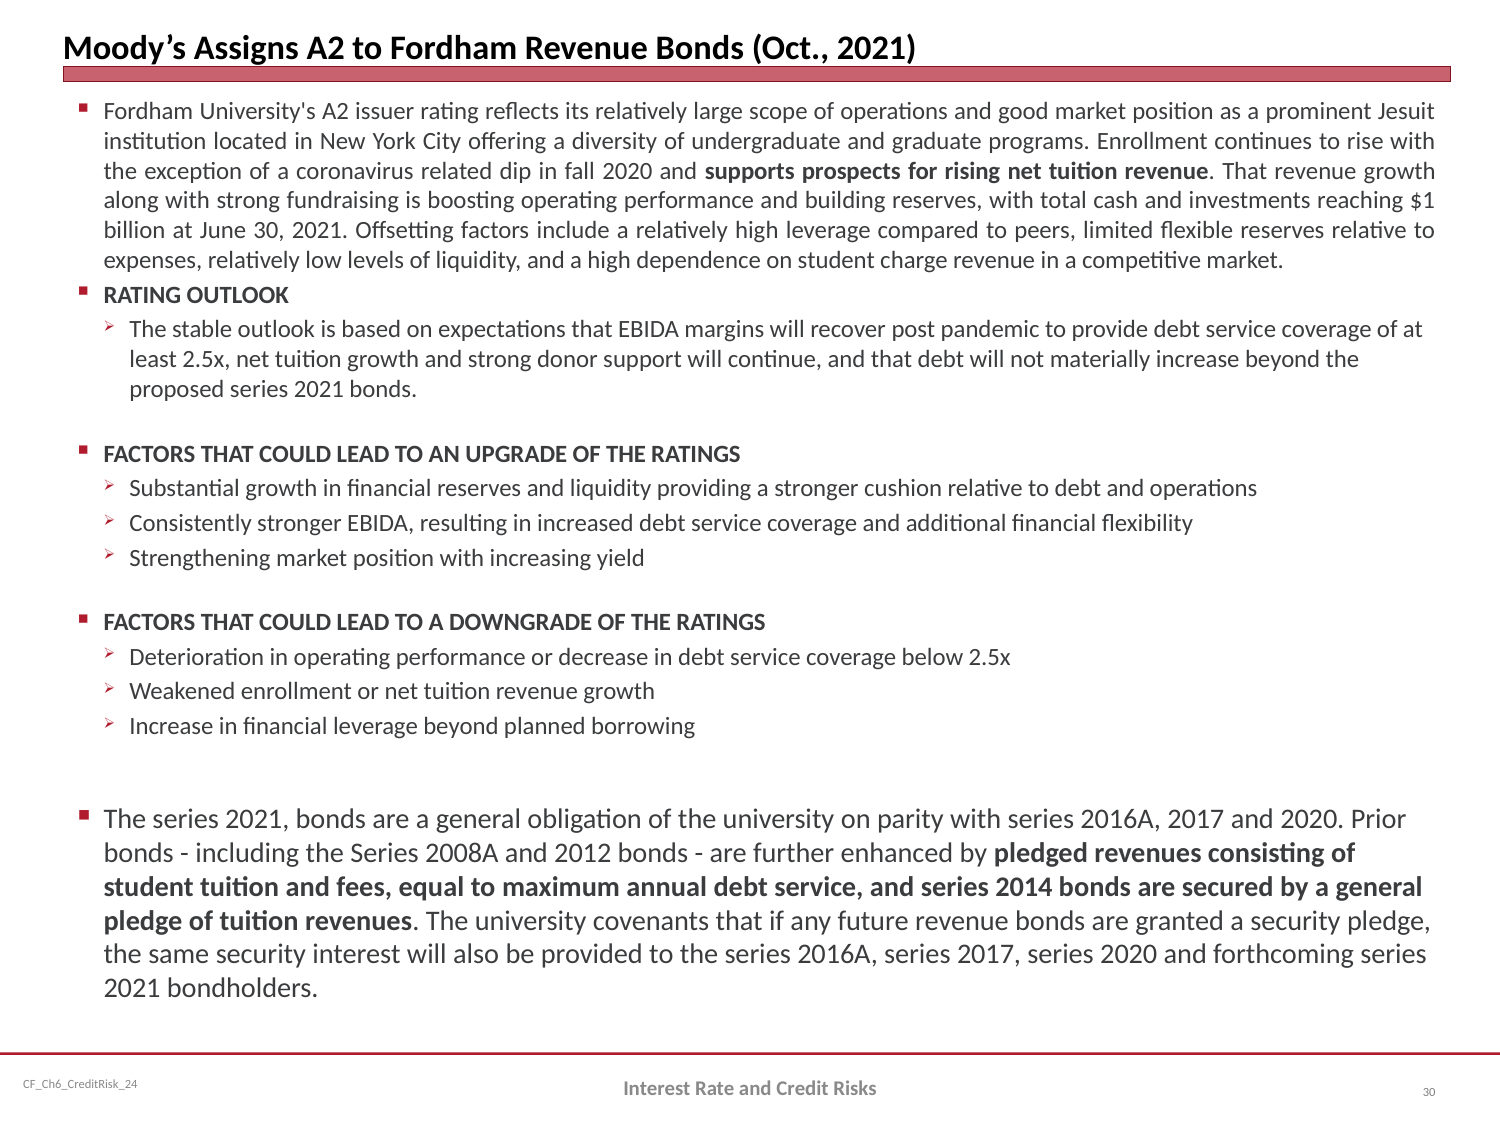

# Moody’s Assigns A2 to Fordham Revenue Bonds (Oct., 2021)
Fordham University's A2 issuer rating reflects its relatively large scope of operations and good market position as a prominent Jesuit institution located in New York City offering a diversity of undergraduate and graduate programs. Enrollment continues to rise with the exception of a coronavirus related dip in fall 2020 and supports prospects for rising net tuition revenue. That revenue growth along with strong fundraising is boosting operating performance and building reserves, with total cash and investments reaching $1 billion at June 30, 2021. Offsetting factors include a relatively high leverage compared to peers, limited flexible reserves relative to expenses, relatively low levels of liquidity, and a high dependence on student charge revenue in a competitive market.
RATING OUTLOOK
The stable outlook is based on expectations that EBIDA margins will recover post pandemic to provide debt service coverage of at least 2.5x, net tuition growth and strong donor support will continue, and that debt will not materially increase beyond the proposed series 2021 bonds.
FACTORS THAT COULD LEAD TO AN UPGRADE OF THE RATINGS
Substantial growth in financial reserves and liquidity providing a stronger cushion relative to debt and operations
Consistently stronger EBIDA, resulting in increased debt service coverage and additional financial flexibility
Strengthening market position with increasing yield
FACTORS THAT COULD LEAD TO A DOWNGRADE OF THE RATINGS
Deterioration in operating performance or decrease in debt service coverage below 2.5x
Weakened enrollment or net tuition revenue growth
Increase in financial leverage beyond planned borrowing

The series 2021, bonds are a general obligation of the university on parity with series 2016A, 2017 and 2020. Prior bonds - including the Series 2008A and 2012 bonds - are further enhanced by pledged revenues consisting of student tuition and fees, equal to maximum annual debt service, and series 2014 bonds are secured by a general pledge of tuition revenues. The university covenants that if any future revenue bonds are granted a security pledge, the same security interest will also be provided to the series 2016A, series 2017, series 2020 and forthcoming series 2021 bondholders.

Interest Rate and Credit Risks
30